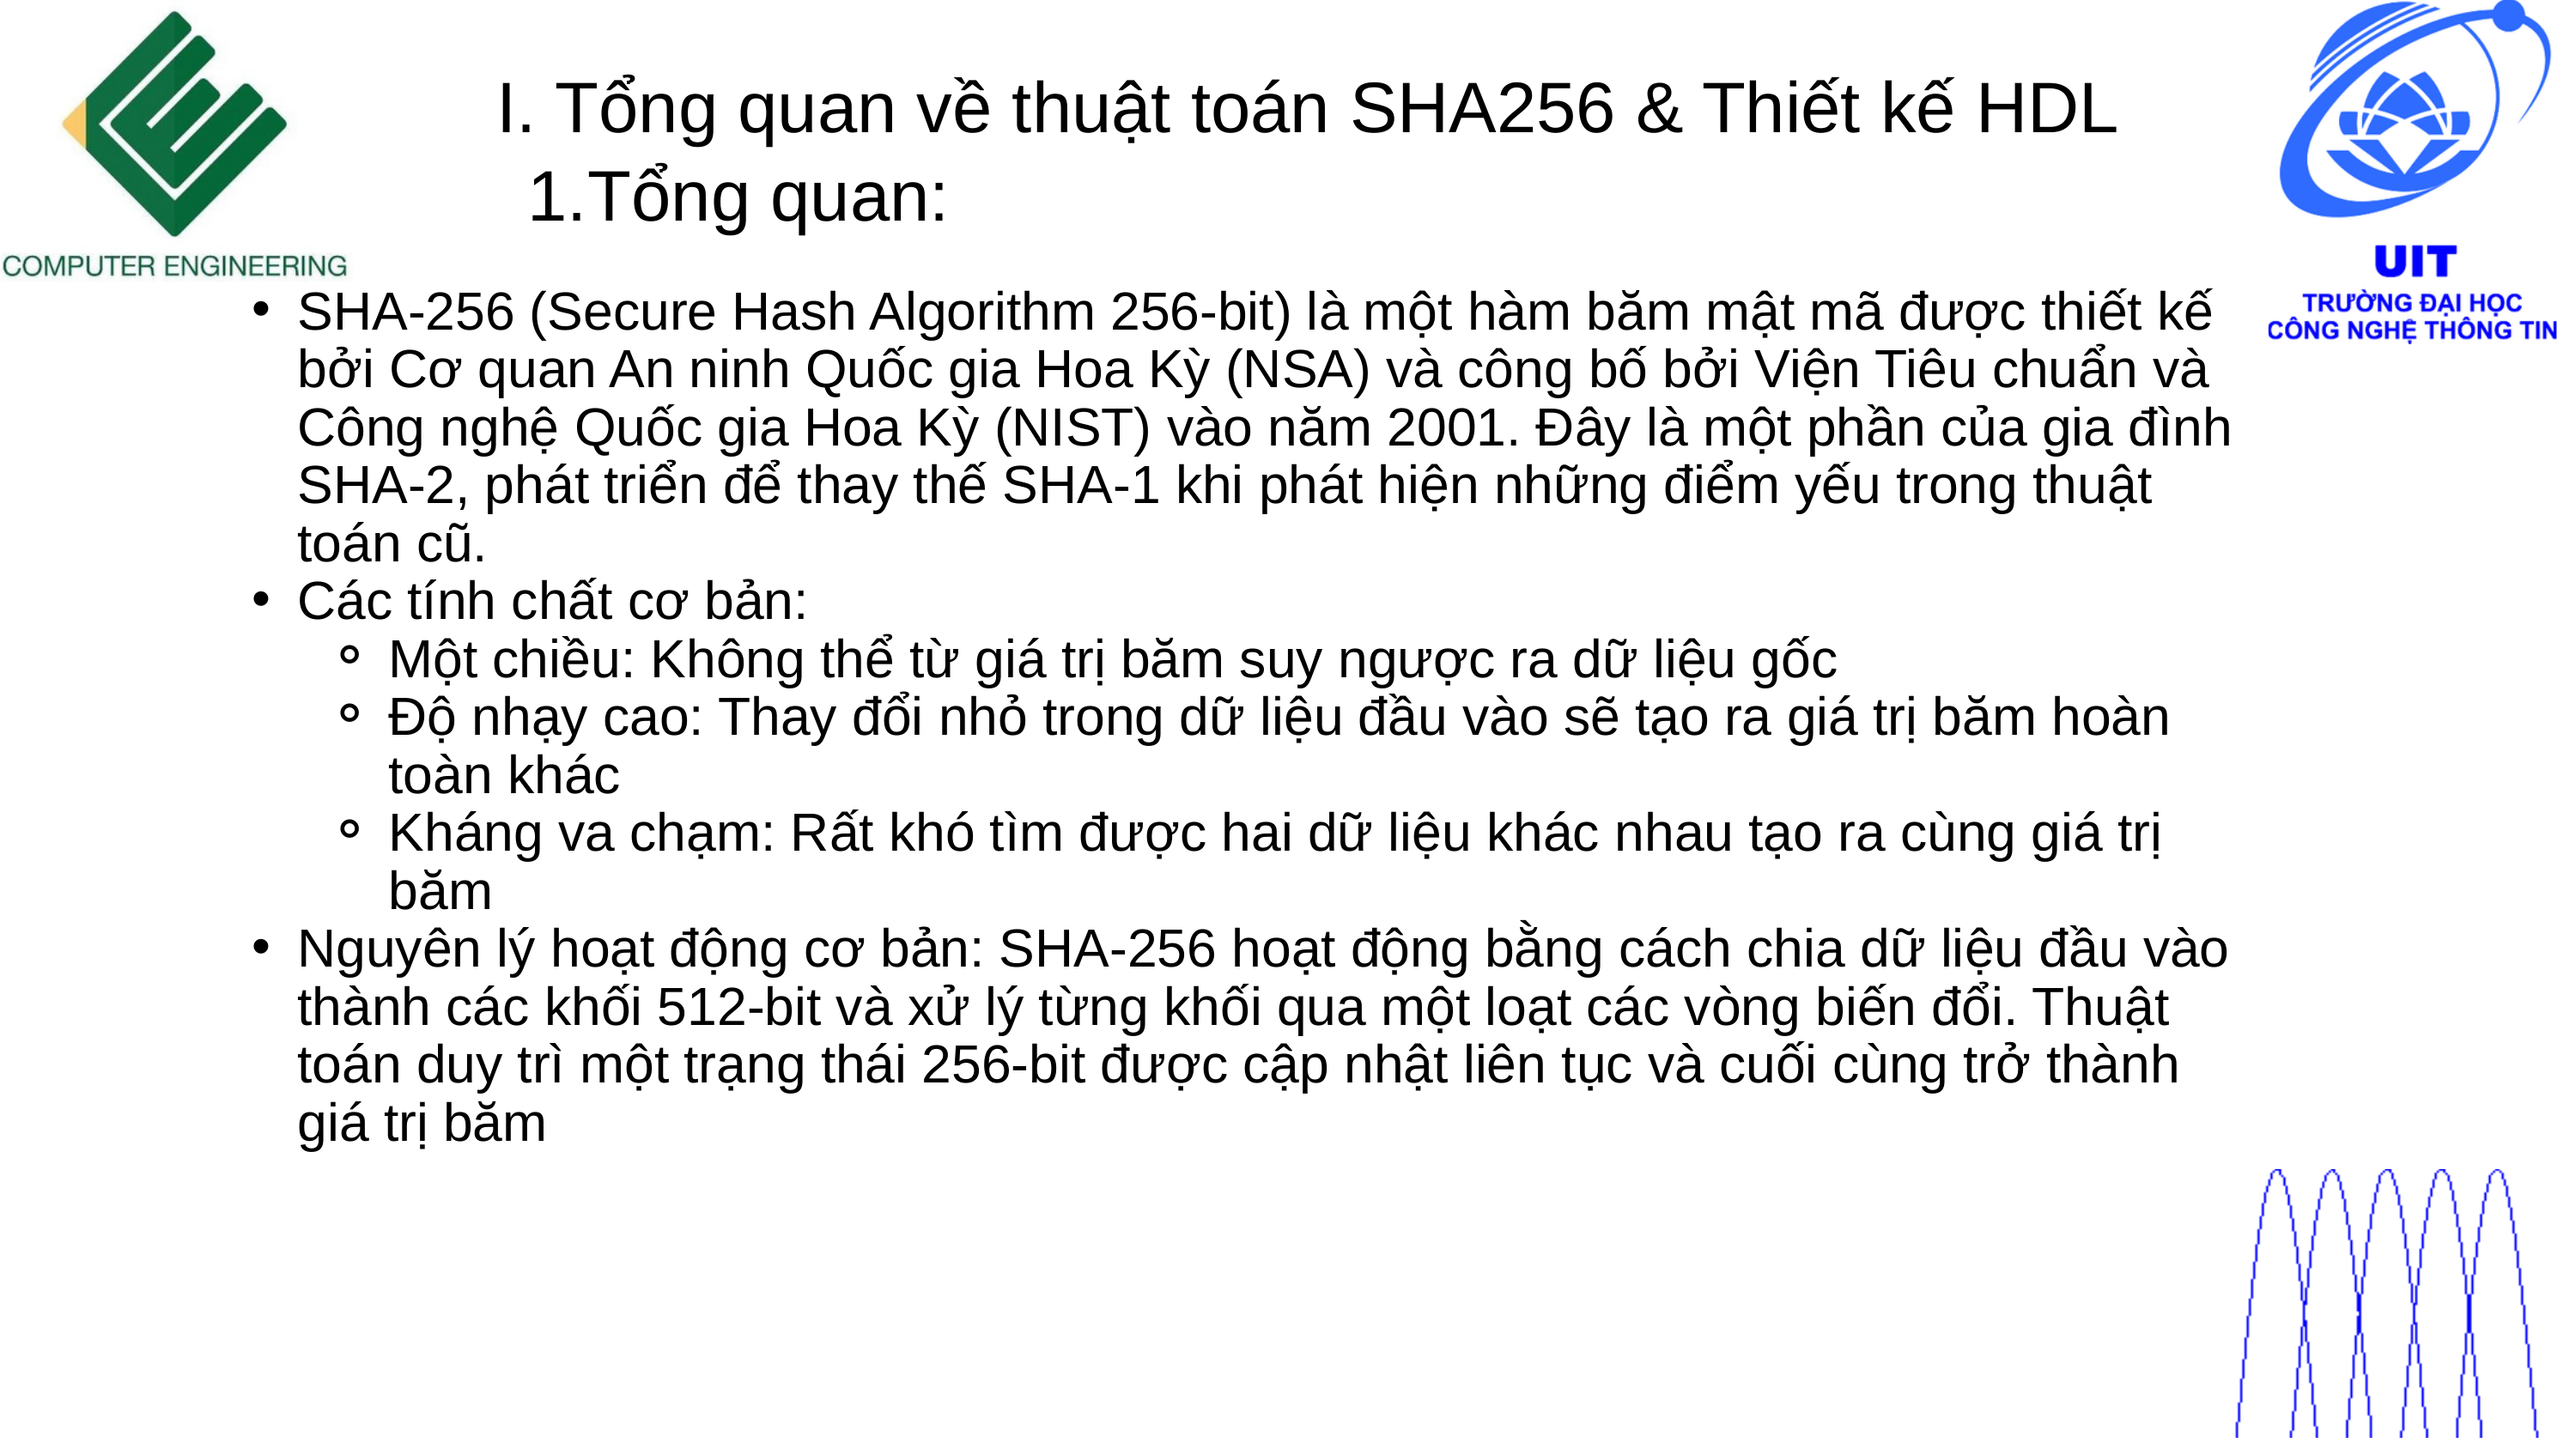

I. Tổng quan về thuật toán SHA256 & Thiết kế HDL

Tổng quan:

SHA-256 (Secure Hash Algorithm 256-bit) là một hàm băm mật mã được thiết kế bởi Cơ quan An ninh Quốc gia Hoa Kỳ (NSA) và công bố bởi Viện Tiêu chuẩn và Công nghệ Quốc gia Hoa Kỳ (NIST) vào năm 2001. Đây là một phần của gia đình SHA-2, phát triển để thay thế SHA-1 khi phát hiện những điểm yếu trong thuật toán cũ.
Các tính chất cơ bản:
Một chiều: Không thể từ giá trị băm suy ngược ra dữ liệu gốc
Độ nhạy cao: Thay đổi nhỏ trong dữ liệu đầu vào sẽ tạo ra giá trị băm hoàn toàn khác
Kháng va chạm: Rất khó tìm được hai dữ liệu khác nhau tạo ra cùng giá trị băm
Nguyên lý hoạt động cơ bản: SHA-256 hoạt động bằng cách chia dữ liệu đầu vào thành các khối 512-bit và xử lý từng khối qua một loạt các vòng biến đổi. Thuật toán duy trì một trạng thái 256-bit được cập nhật liên tục và cuối cùng trở thành giá trị băm